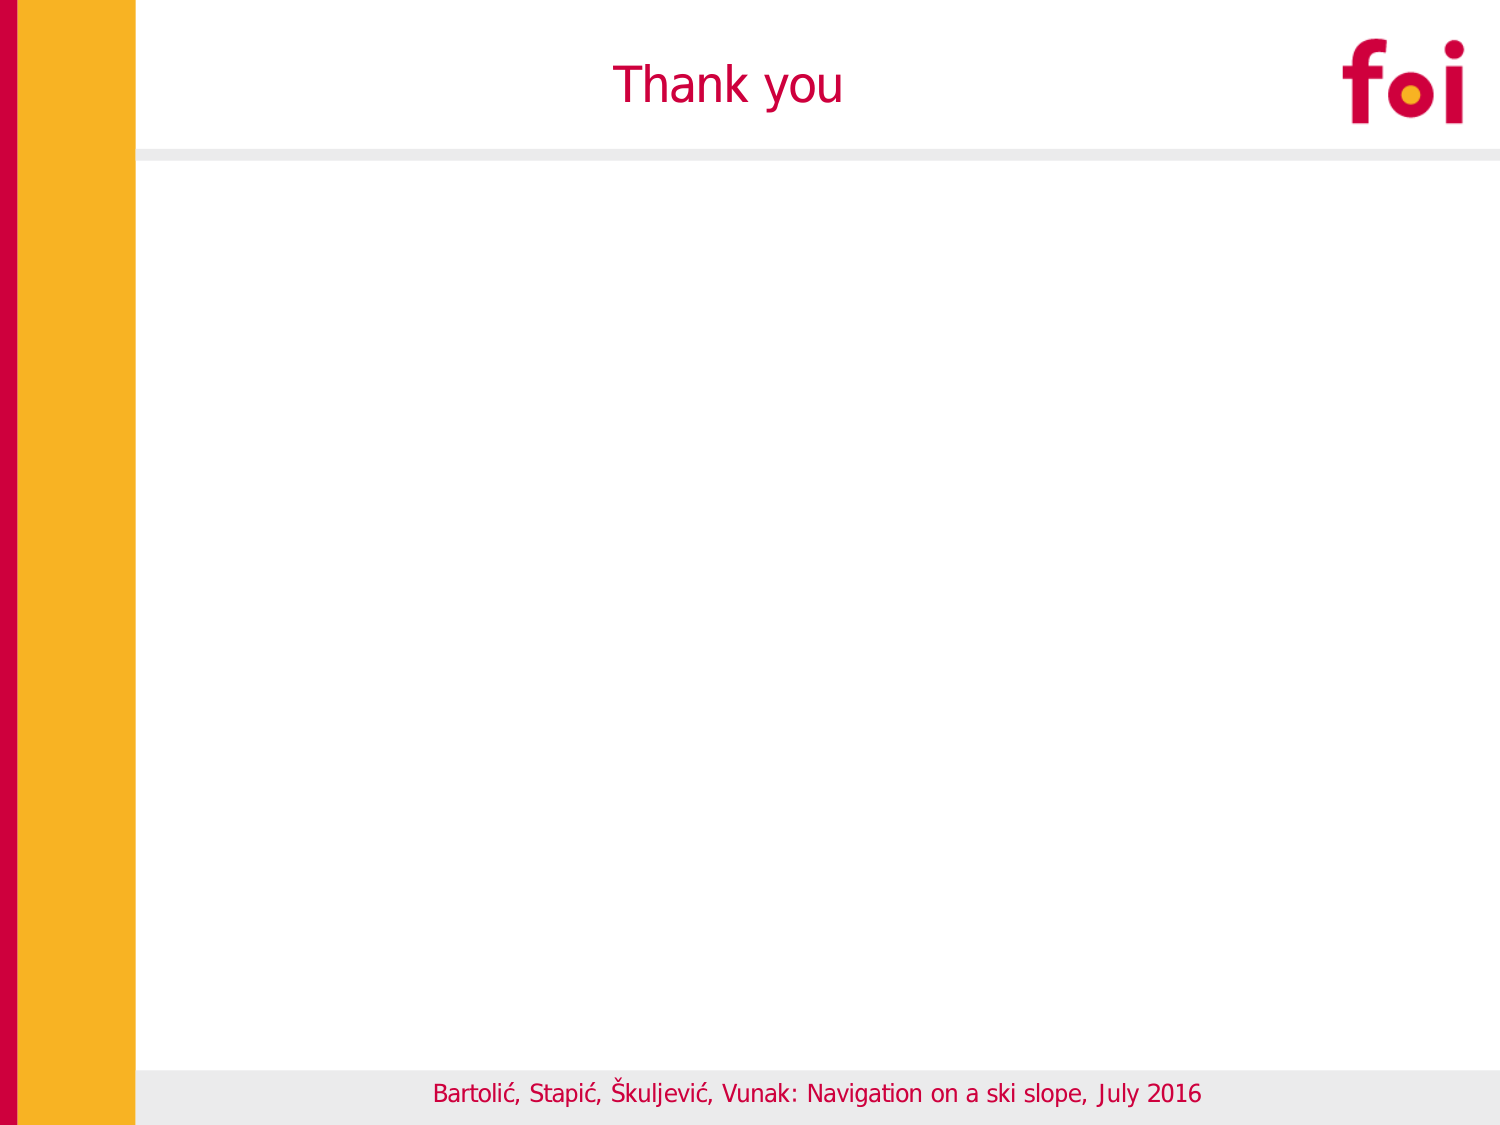

# Thank you

Bartolić, Stapić, Škuljević, Vunak: Navigation on a ski slope, July 2016